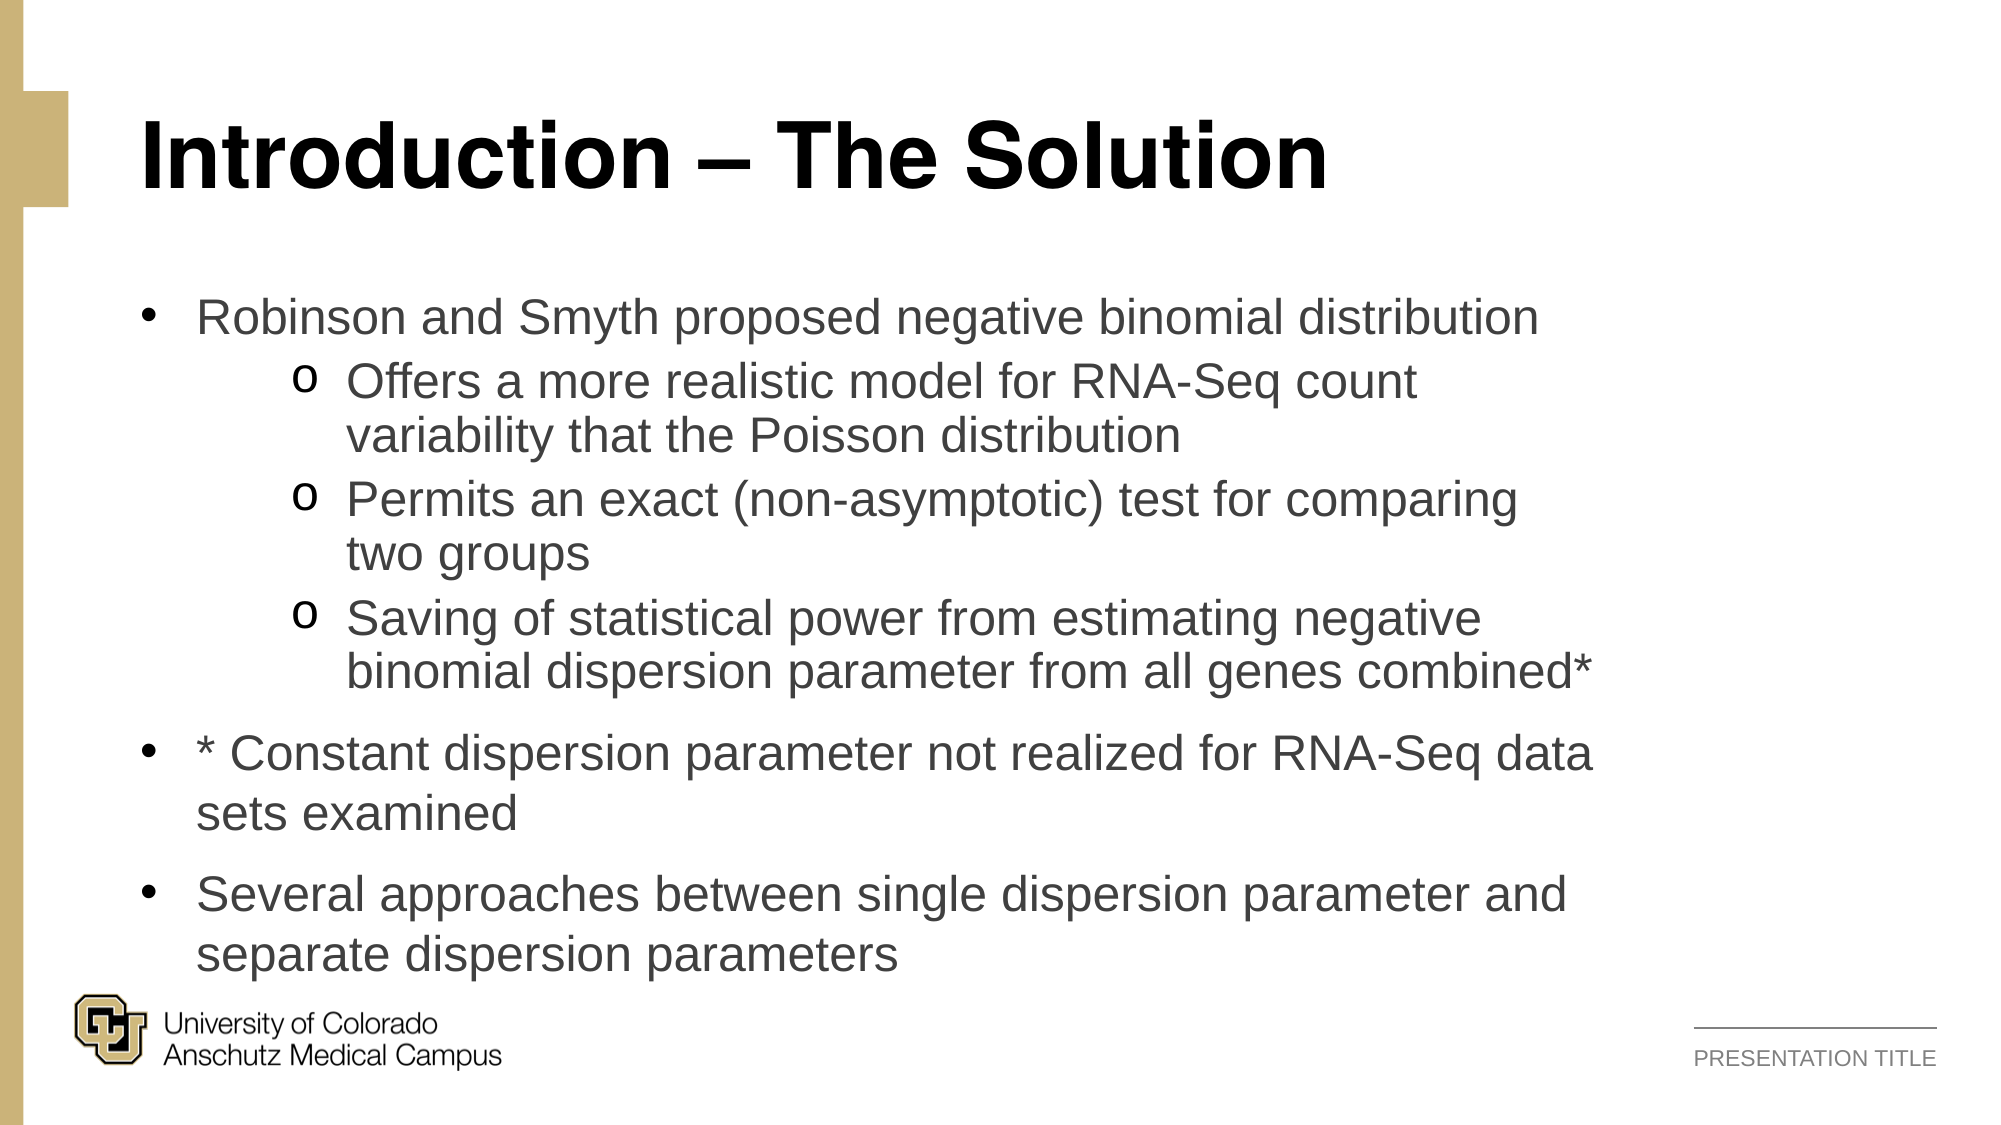

# Introduction – The Solution
Robinson and Smyth proposed negative binomial distribution
Offers a more realistic model for RNA-Seq count variability that the Poisson distribution
Permits an exact (non-asymptotic) test for comparing two groups
Saving of statistical power from estimating negative binomial dispersion parameter from all genes combined*
* Constant dispersion parameter not realized for RNA-Seq data sets examined
Several approaches between single dispersion parameter and separate dispersion parameters